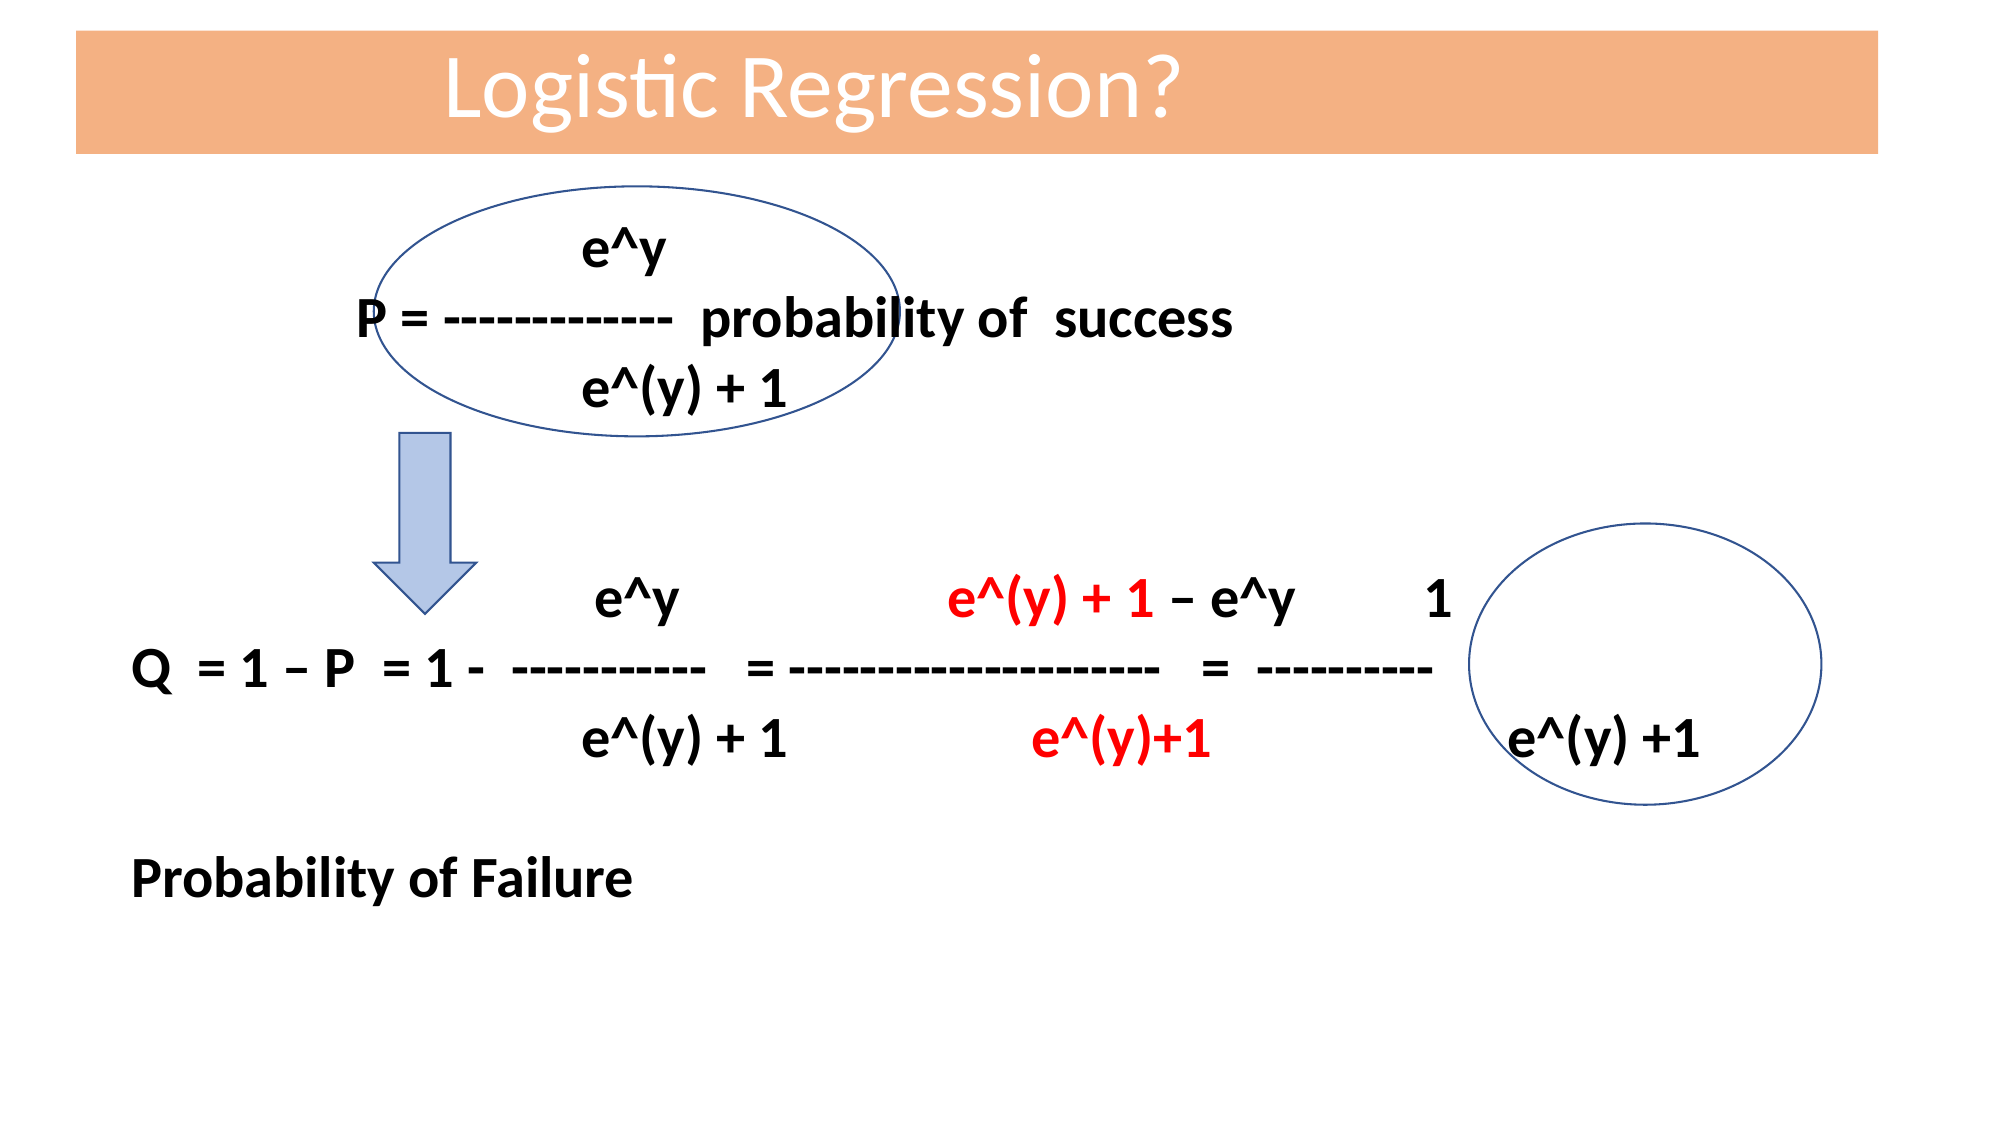

Logistic Regression?

			e^y
                 P = -------------  probability of  success
        			e^(y) + 1

			 e^y		     e^(y) + 1 – e^y	       1
Q  = 1 – P  = 1 -  -----------   = ---------------------   =  ----------
			e^(y) + 1		e^(y)+1		  e^(y) +1

Probability of Failure